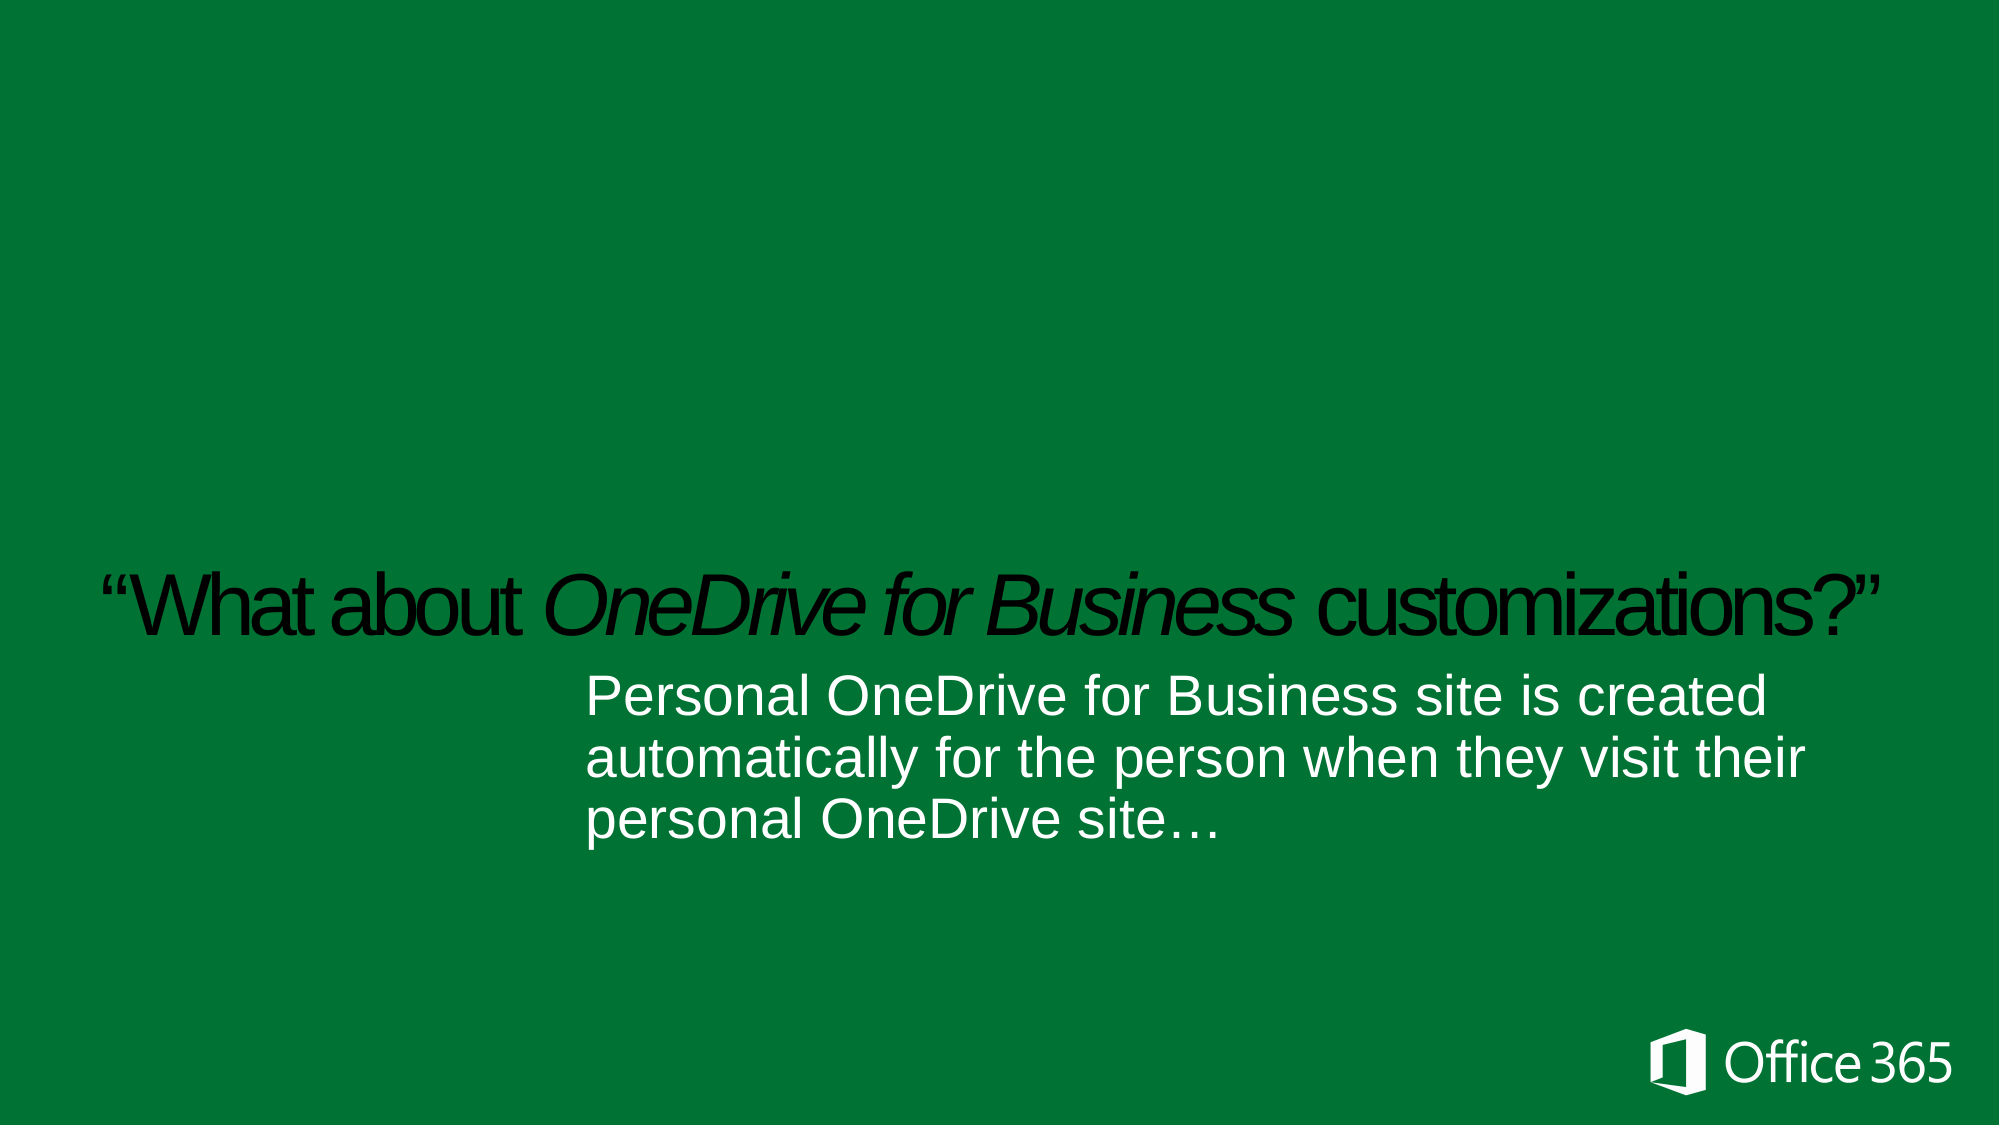

# “What about OneDrive for Business customizations?”
Personal OneDrive for Business site is created automatically for the person when they visit their personal OneDrive site…